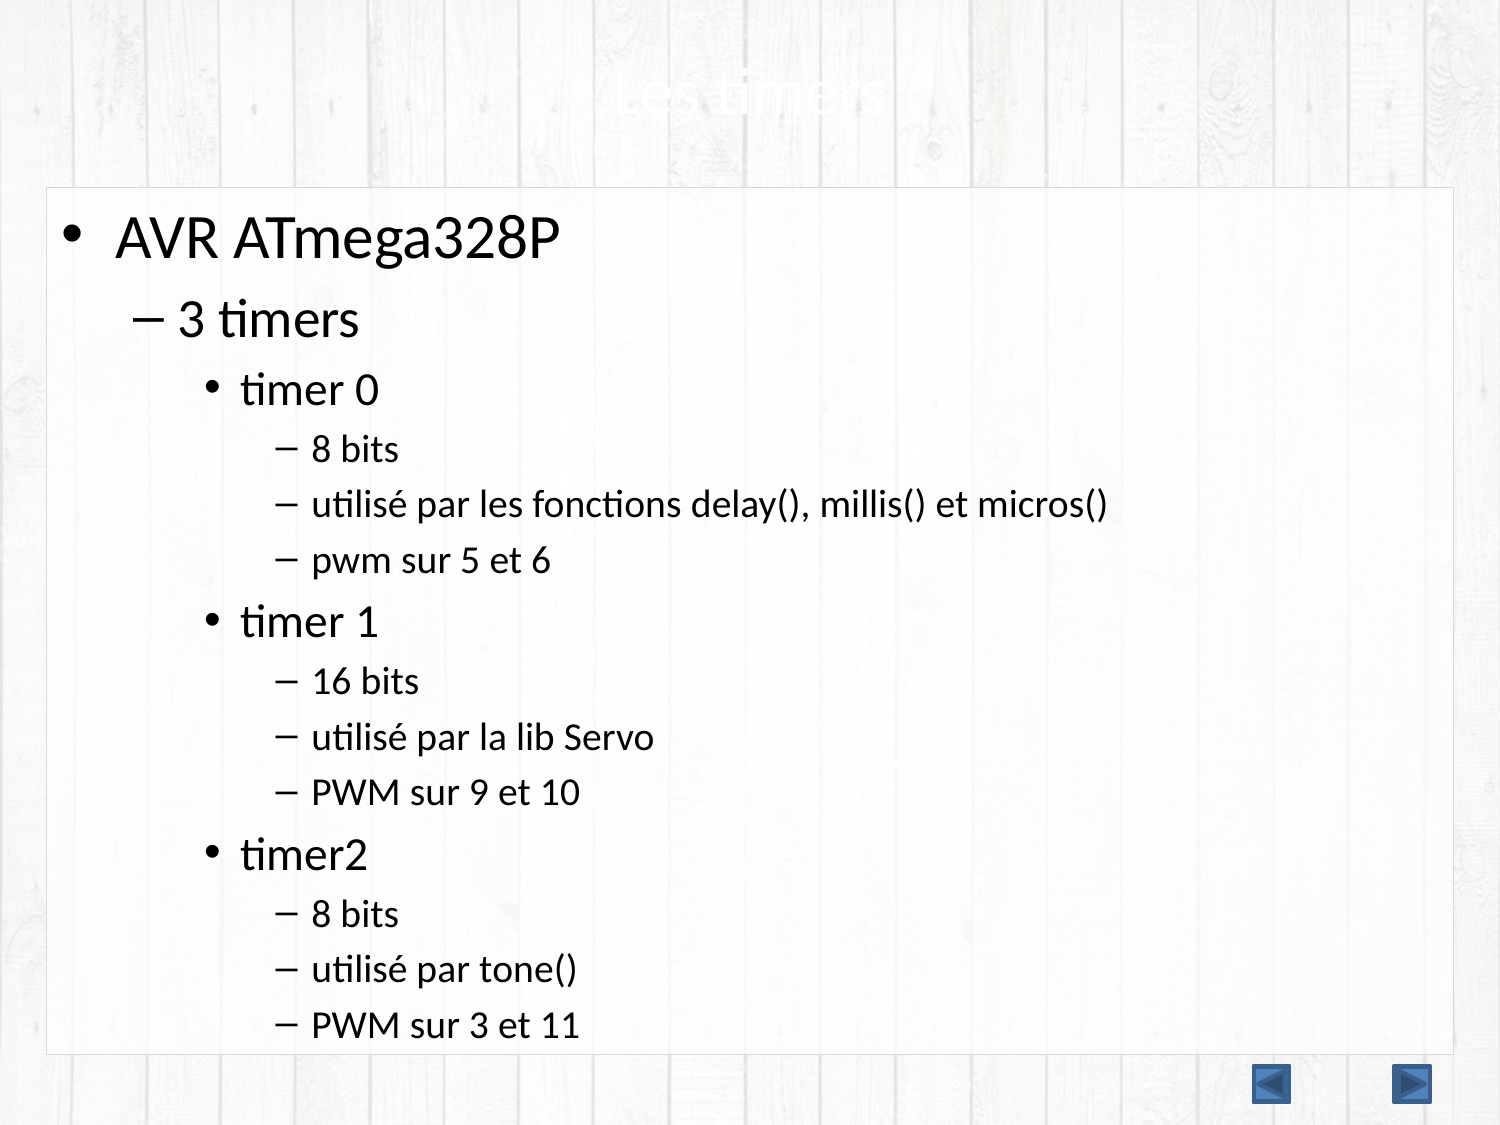

# Les timers
AVR ATmega328P
3 timers
timer 0
8 bits
utilisé par les fonctions delay(), millis() et micros()
pwm sur 5 et 6
timer 1
16 bits
utilisé par la lib Servo
PWM sur 9 et 10
timer2
8 bits
utilisé par tone()
PWM sur 3 et 11